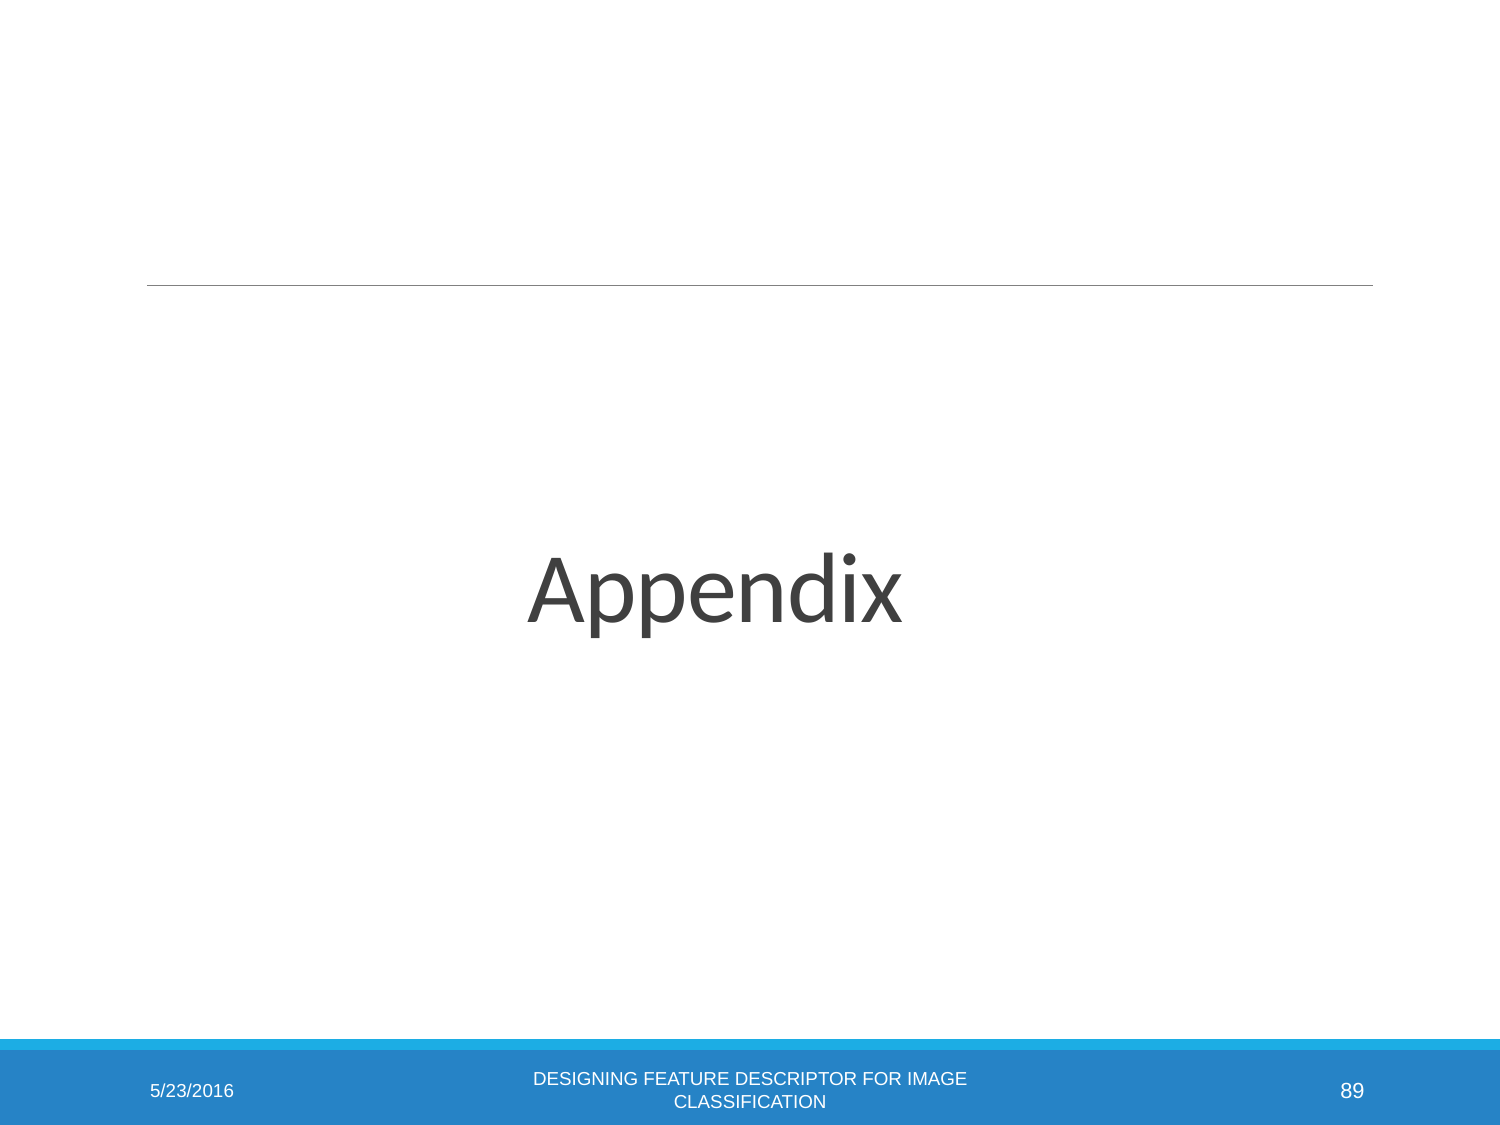

# Appendix
5/23/2016
Designing Feature Descriptor for Image Classification
89